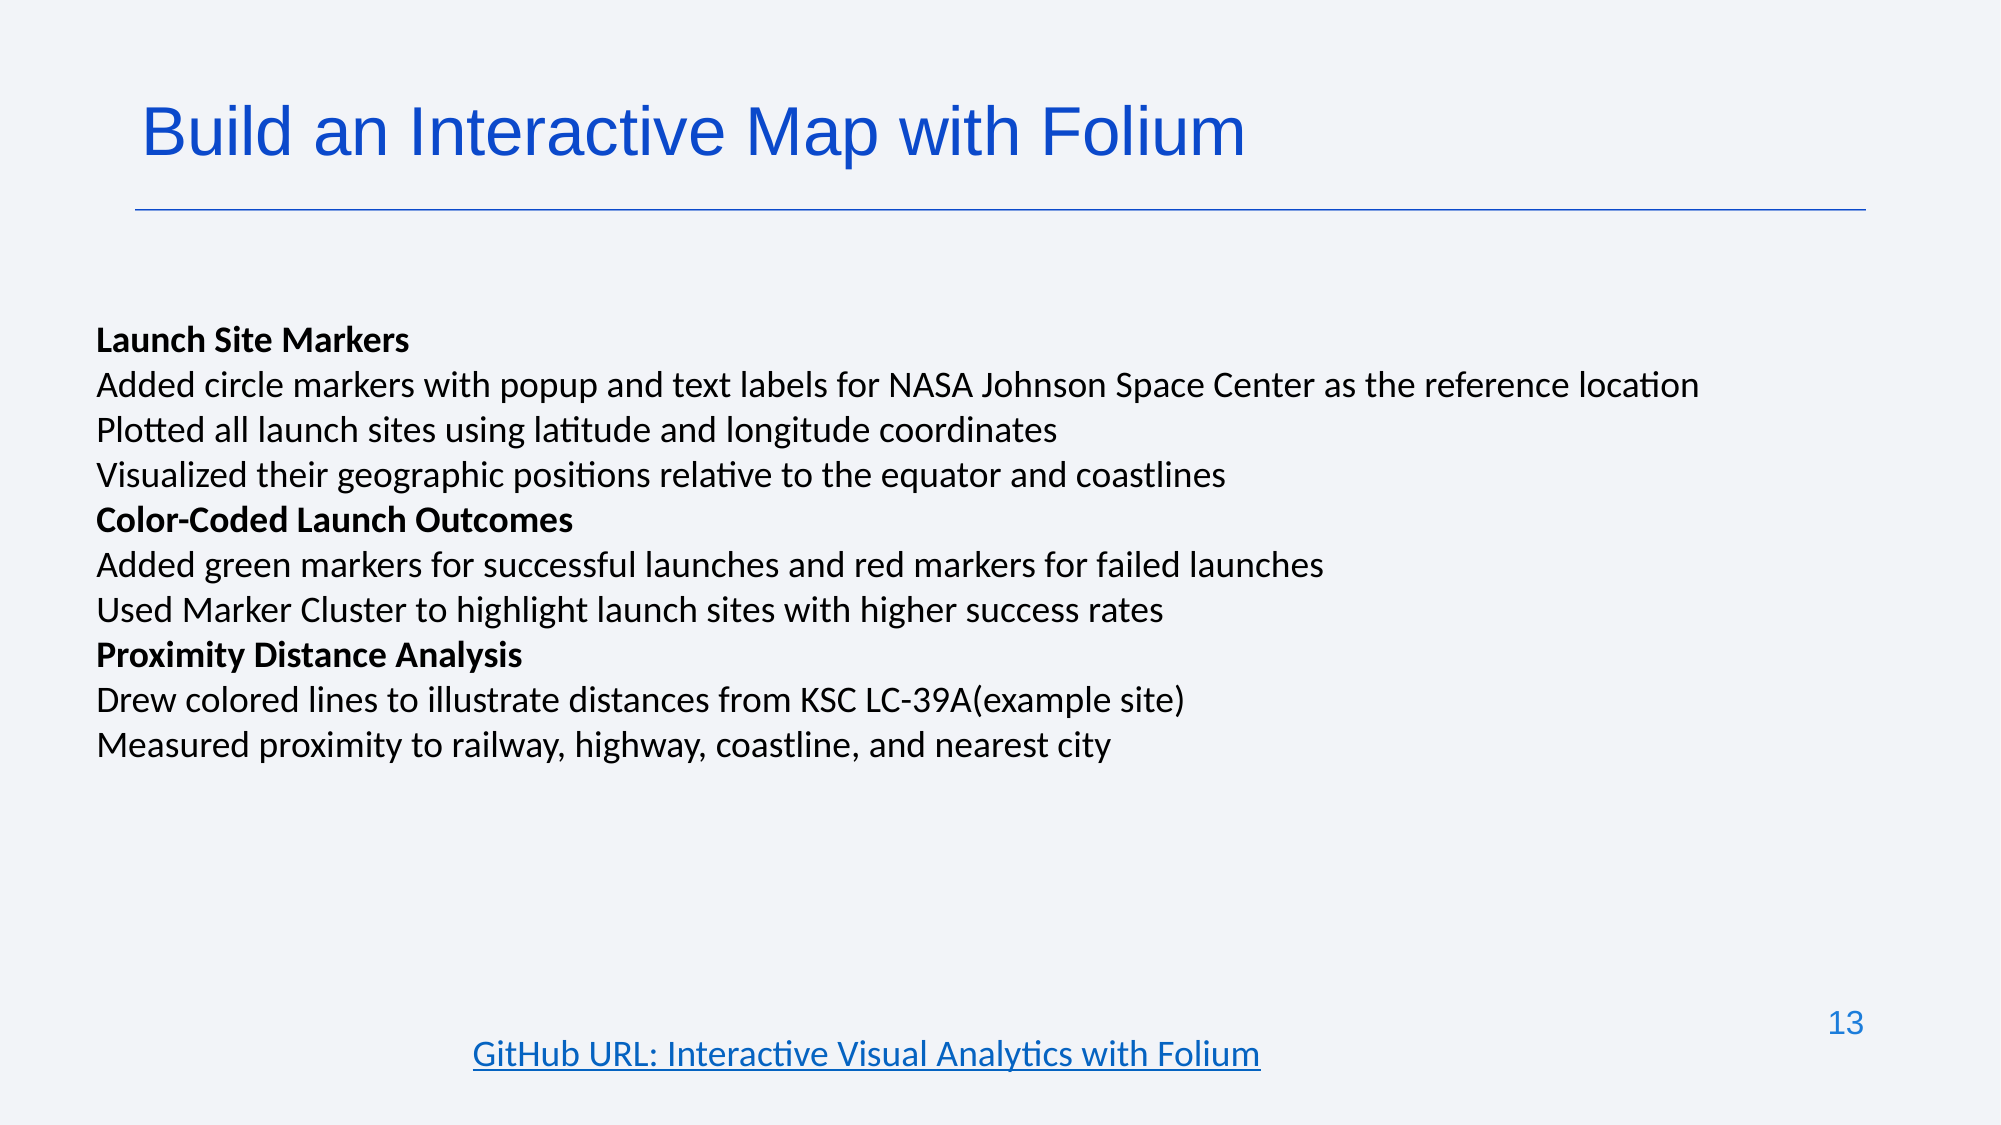

Build an Interactive Map with Folium
Launch Site Markers
Added circle markers with popup and text labels for NASA Johnson Space Center as the reference location
Plotted all launch sites using latitude and longitude coordinates
Visualized their geographic positions relative to the equator and coastlines
Color-Coded Launch Outcomes
Added green markers for successful launches and red markers for failed launches
Used Marker Cluster to highlight launch sites with higher success rates
Proximity Distance Analysis
Drew colored lines to illustrate distances from KSC LC-39A(example site)
Measured proximity to railway, highway, coastline, and nearest city

13
GitHub URL: Interactive Visual Analytics with Folium